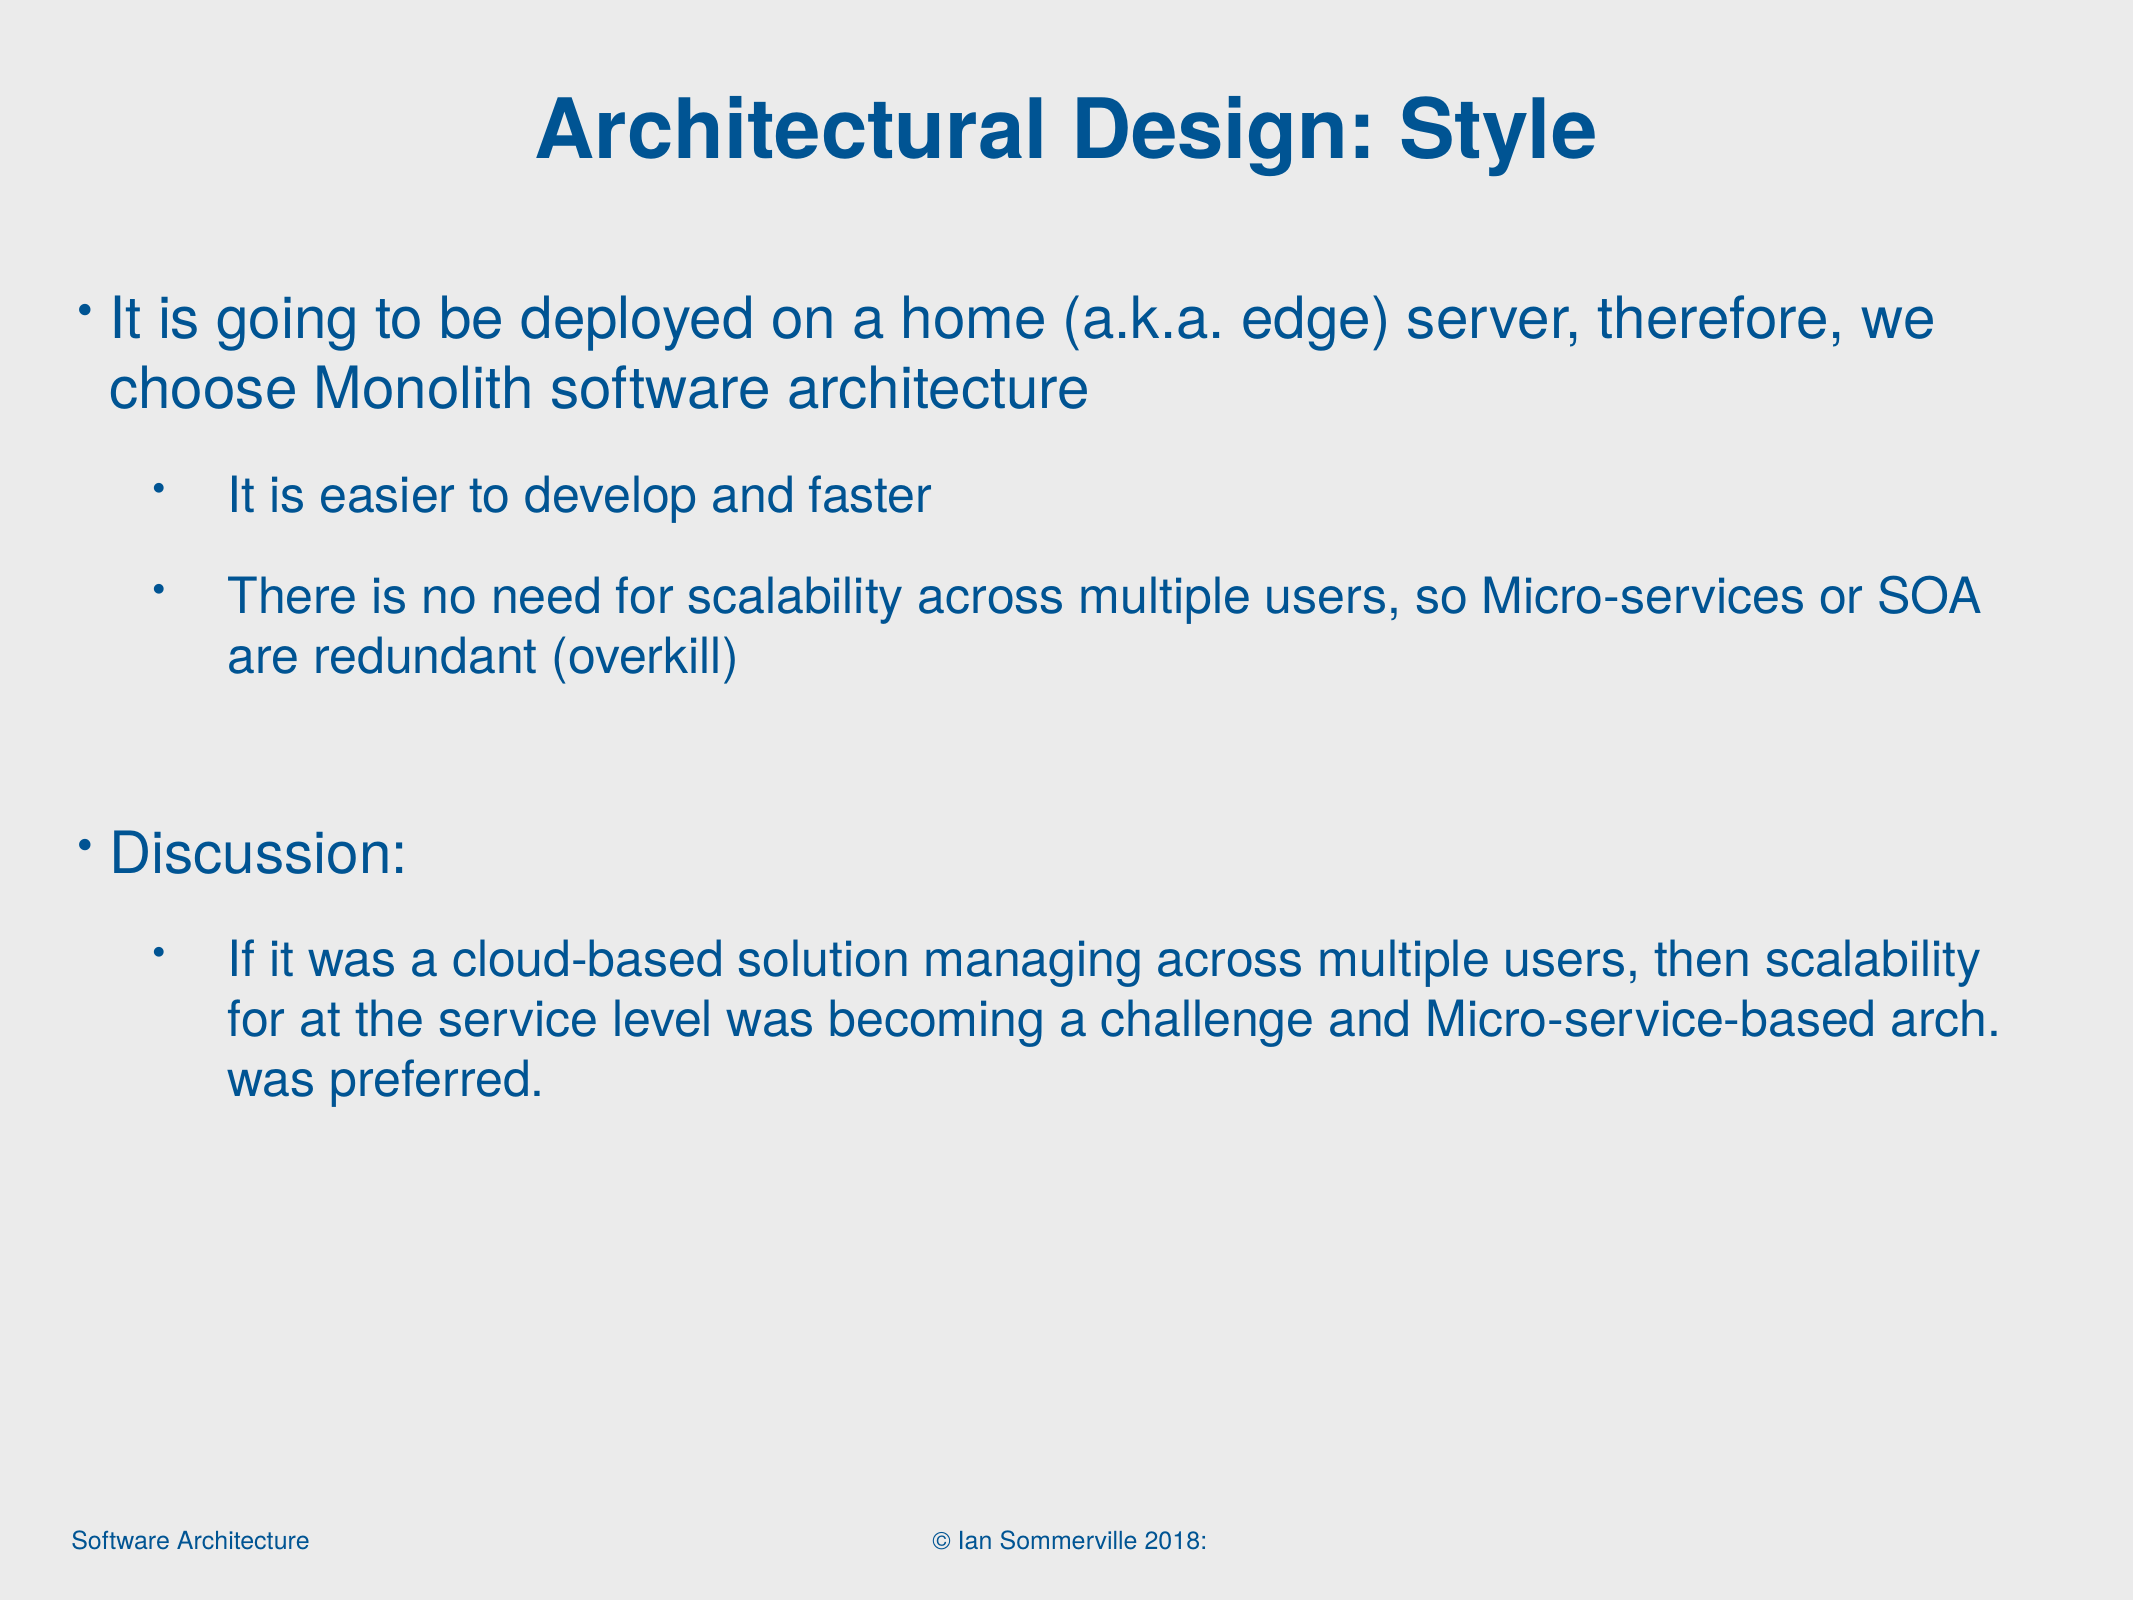

# Architectural Design: Style
It is going to be deployed on a home (a.k.a. edge) server, therefore, we choose Monolith software architecture
It is easier to develop and faster
There is no need for scalability across multiple users, so Micro-services or SOA are redundant (overkill)

Discussion:
If it was a cloud-based solution managing across multiple users, then scalability for at the service level was becoming a challenge and Micro-service-based arch. was preferred.